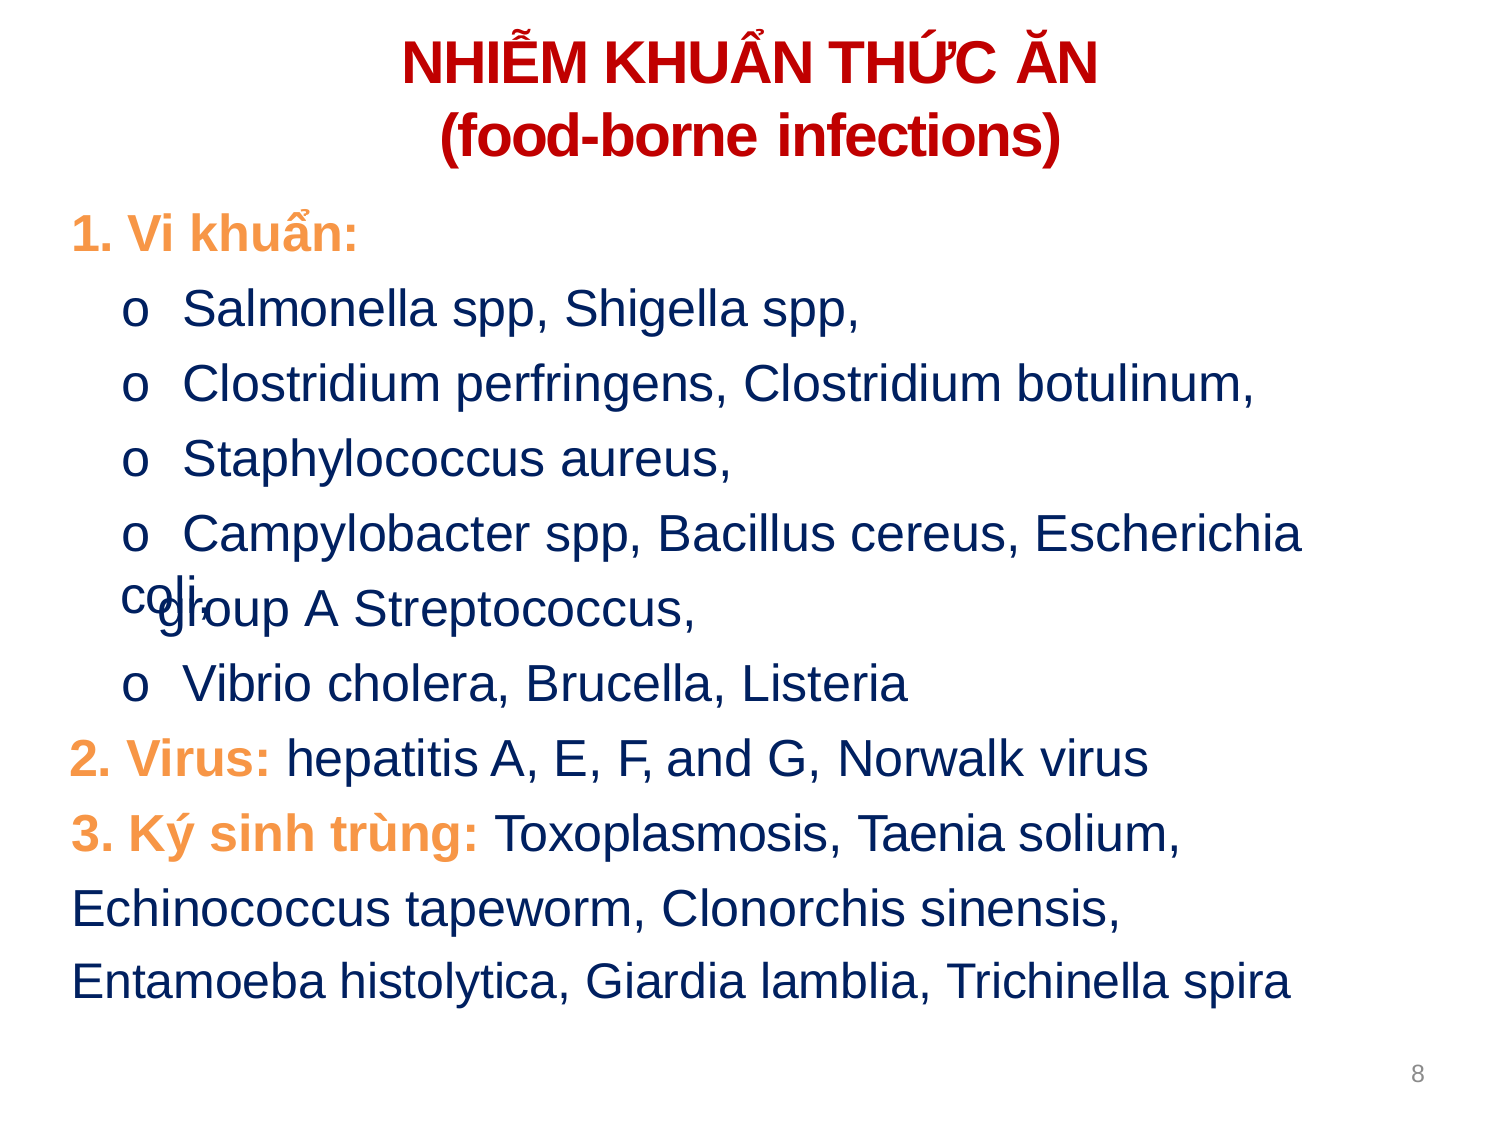

# NHIỄM KHUẨN THỨC ĂN
(food-borne infections)
1. Vi khuẩn:
o Salmonella spp, Shigella spp,
o Clostridium perfringens, Clostridium botulinum,
o Staphylococcus aureus,
o Campylobacter spp, Bacillus cereus, Escherichia coli,
group A Streptococcus,
o Vibrio cholera, Brucella, Listeria
2. Virus: hepatitis A, E, F, and G, Norwalk virus
3. Ký sinh trùng: Toxoplasmosis, Taenia solium,  Echinococcus tapeworm, Clonorchis sinensis,  Entamoeba histolytica, Giardia lamblia, Trichinella spira
8